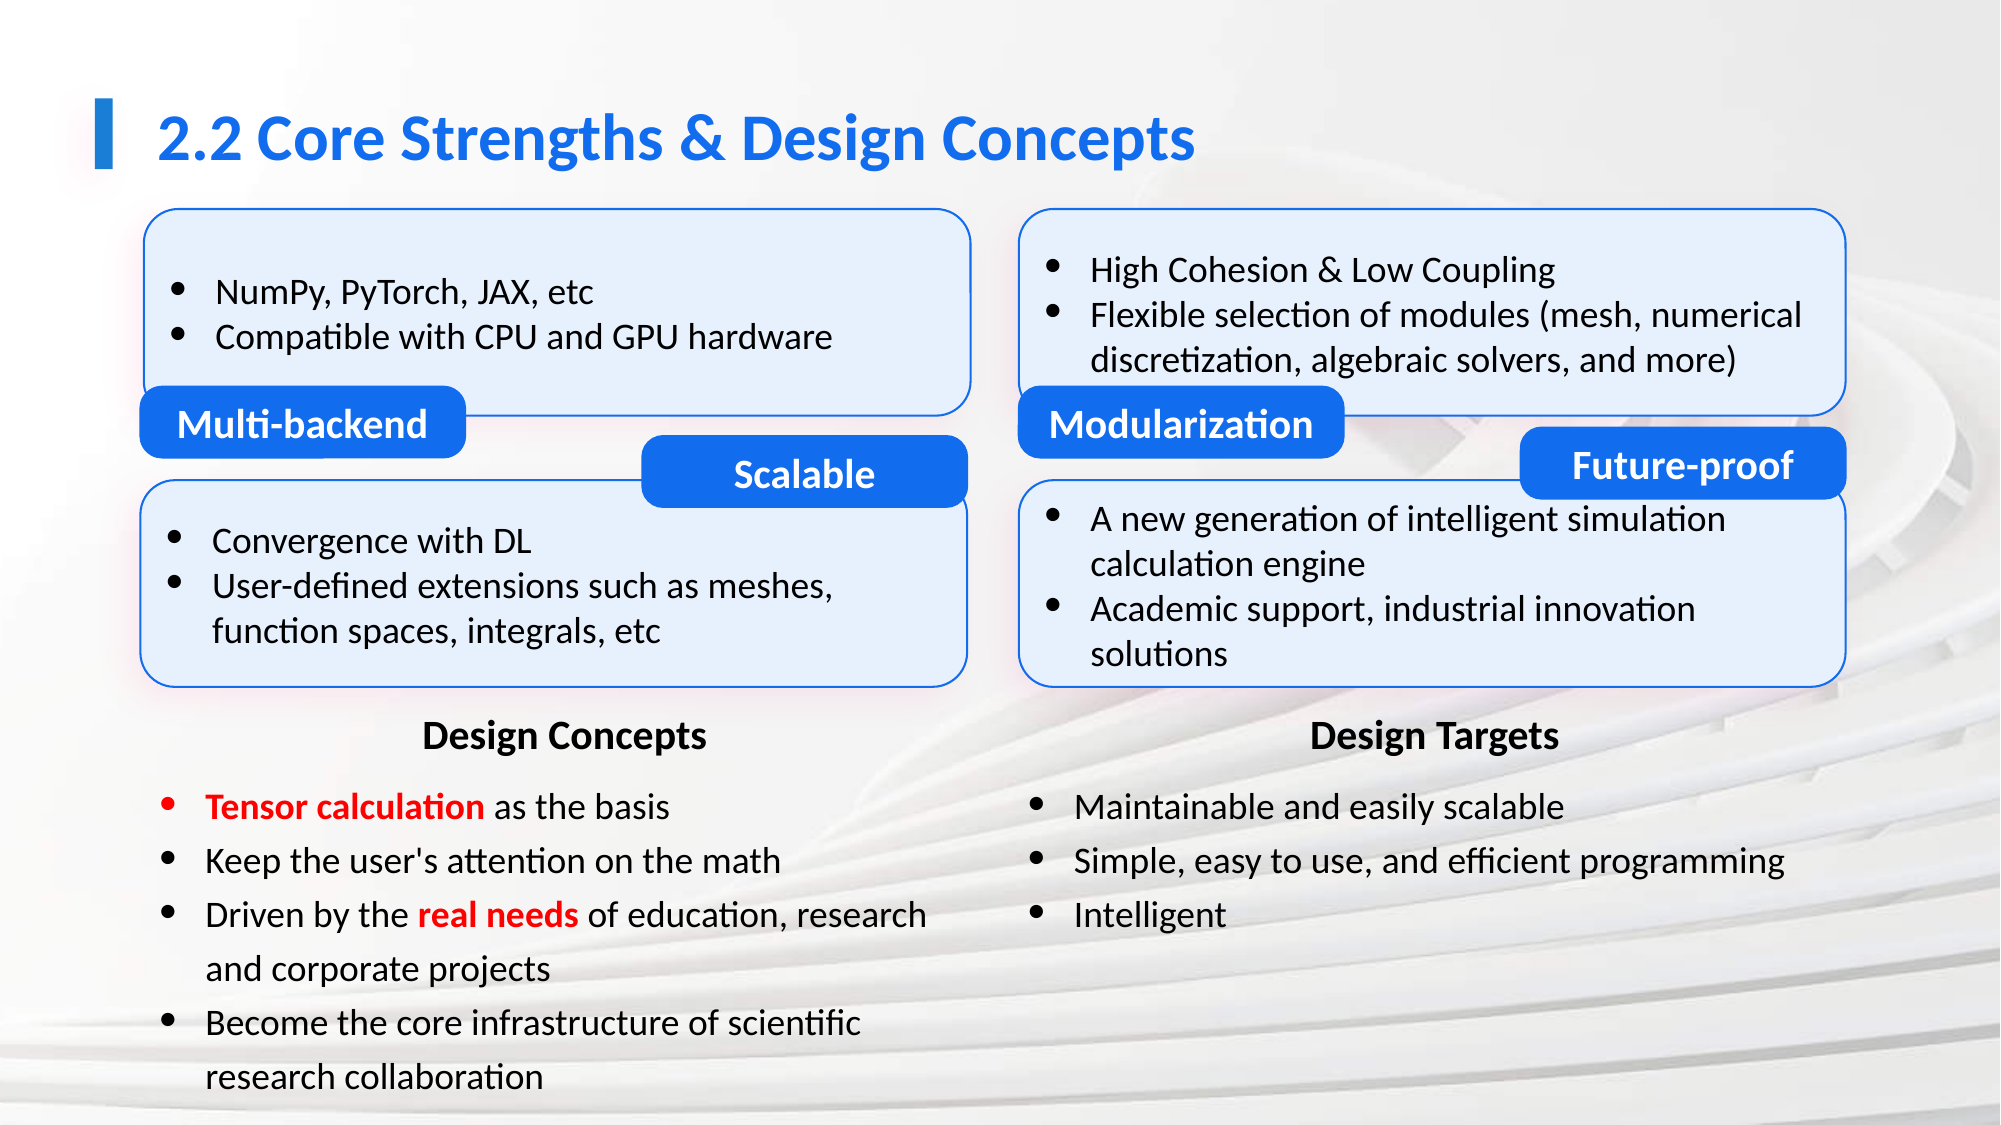

2.2 Core Strengths & Design Concepts
NumPy, PyTorch, JAX, etc
Compatible with CPU and GPU hardware
High Cohesion & Low Coupling
Flexible selection of modules (mesh, numerical discretization, algebraic solvers, and more)
Multi-backend
Modularization
Future-proof
Scalable
Convergence with DL
User-defined extensions such as meshes, function spaces, integrals, etc
A new generation of intelligent simulation calculation engine
Academic support, industrial innovation solutions
Design Targets
Design Concepts
Tensor calculation as the basis
Keep the user's attention on the math
Driven by the real needs of education, research and corporate projects
Become the core infrastructure of scientific research collaboration
Maintainable and easily scalable
Simple, easy to use, and efficient programming
Intelligent